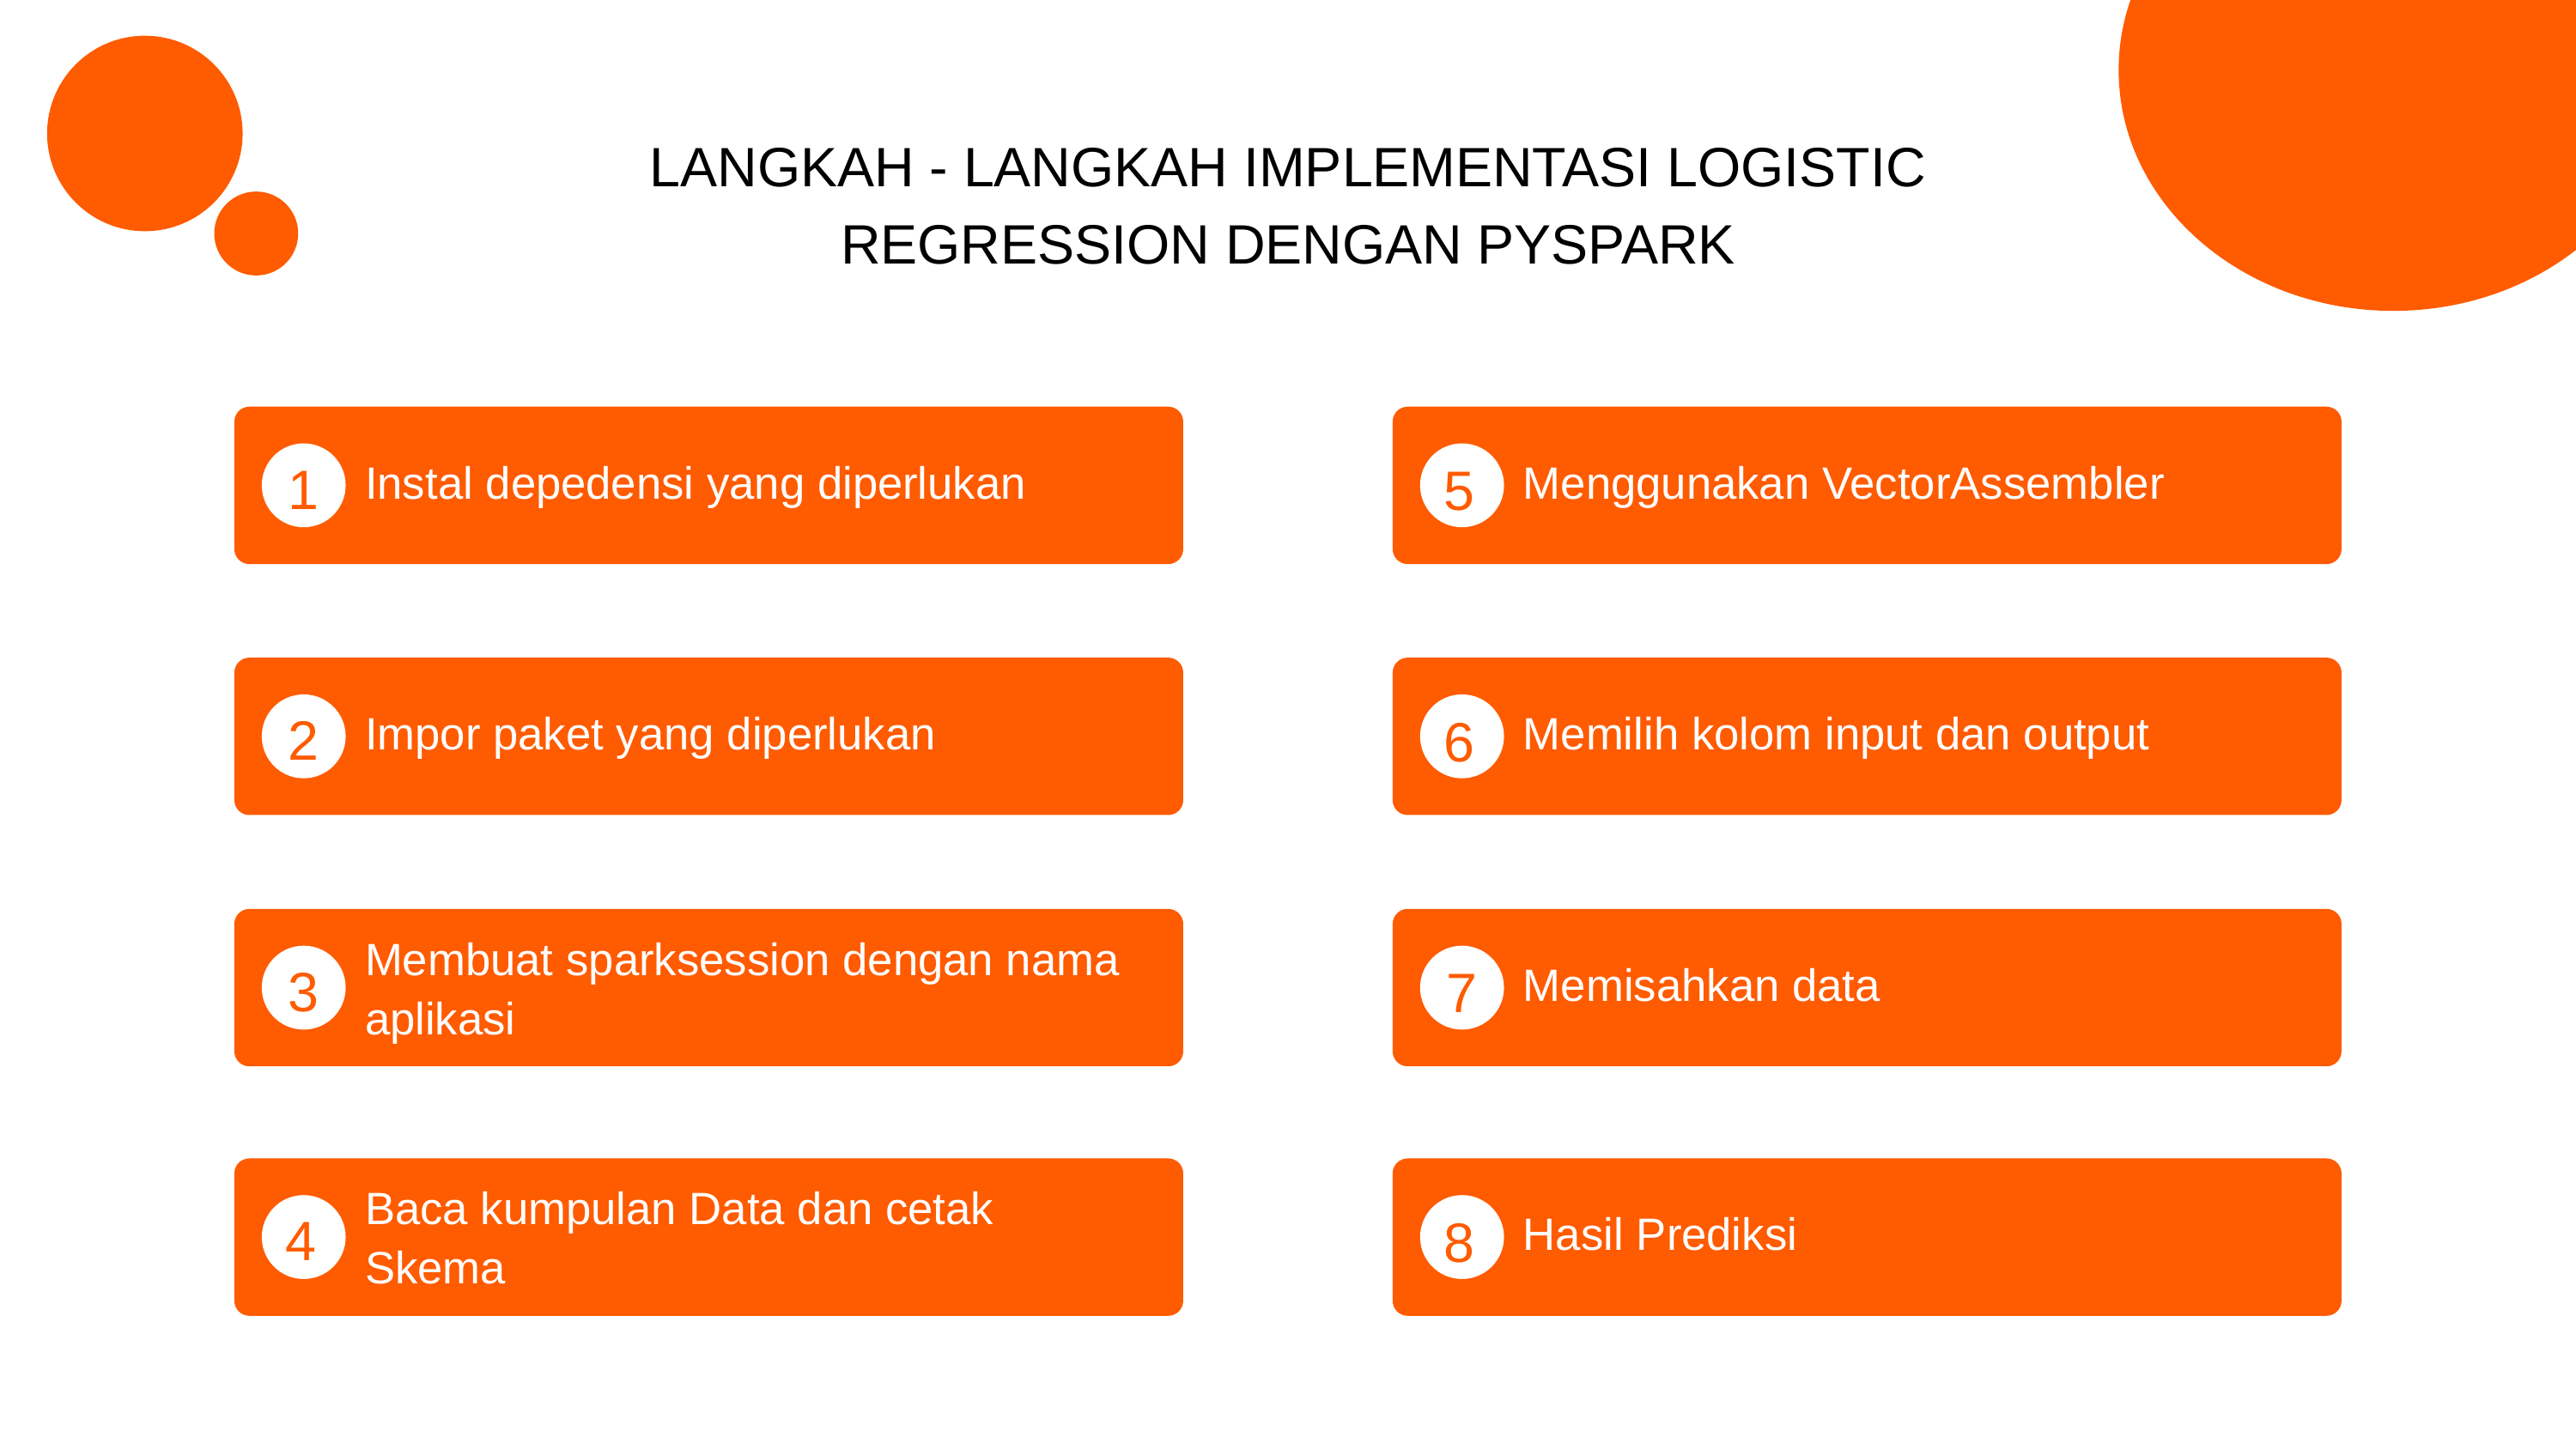

LANGKAH - LANGKAH IMPLEMENTASI LOGISTIC REGRESSION DENGAN PYSPARK

1

Instal depedensi yang diperlukan

5
Menggunakan VectorAssembler

2

Impor paket yang diperlukan

6
Memilih kolom input dan output

Membuat sparksession dengan nama aplikasi
3

7
Memisahkan data

Baca kumpulan Data dan cetak Skema
4

8
Hasil Prediksi